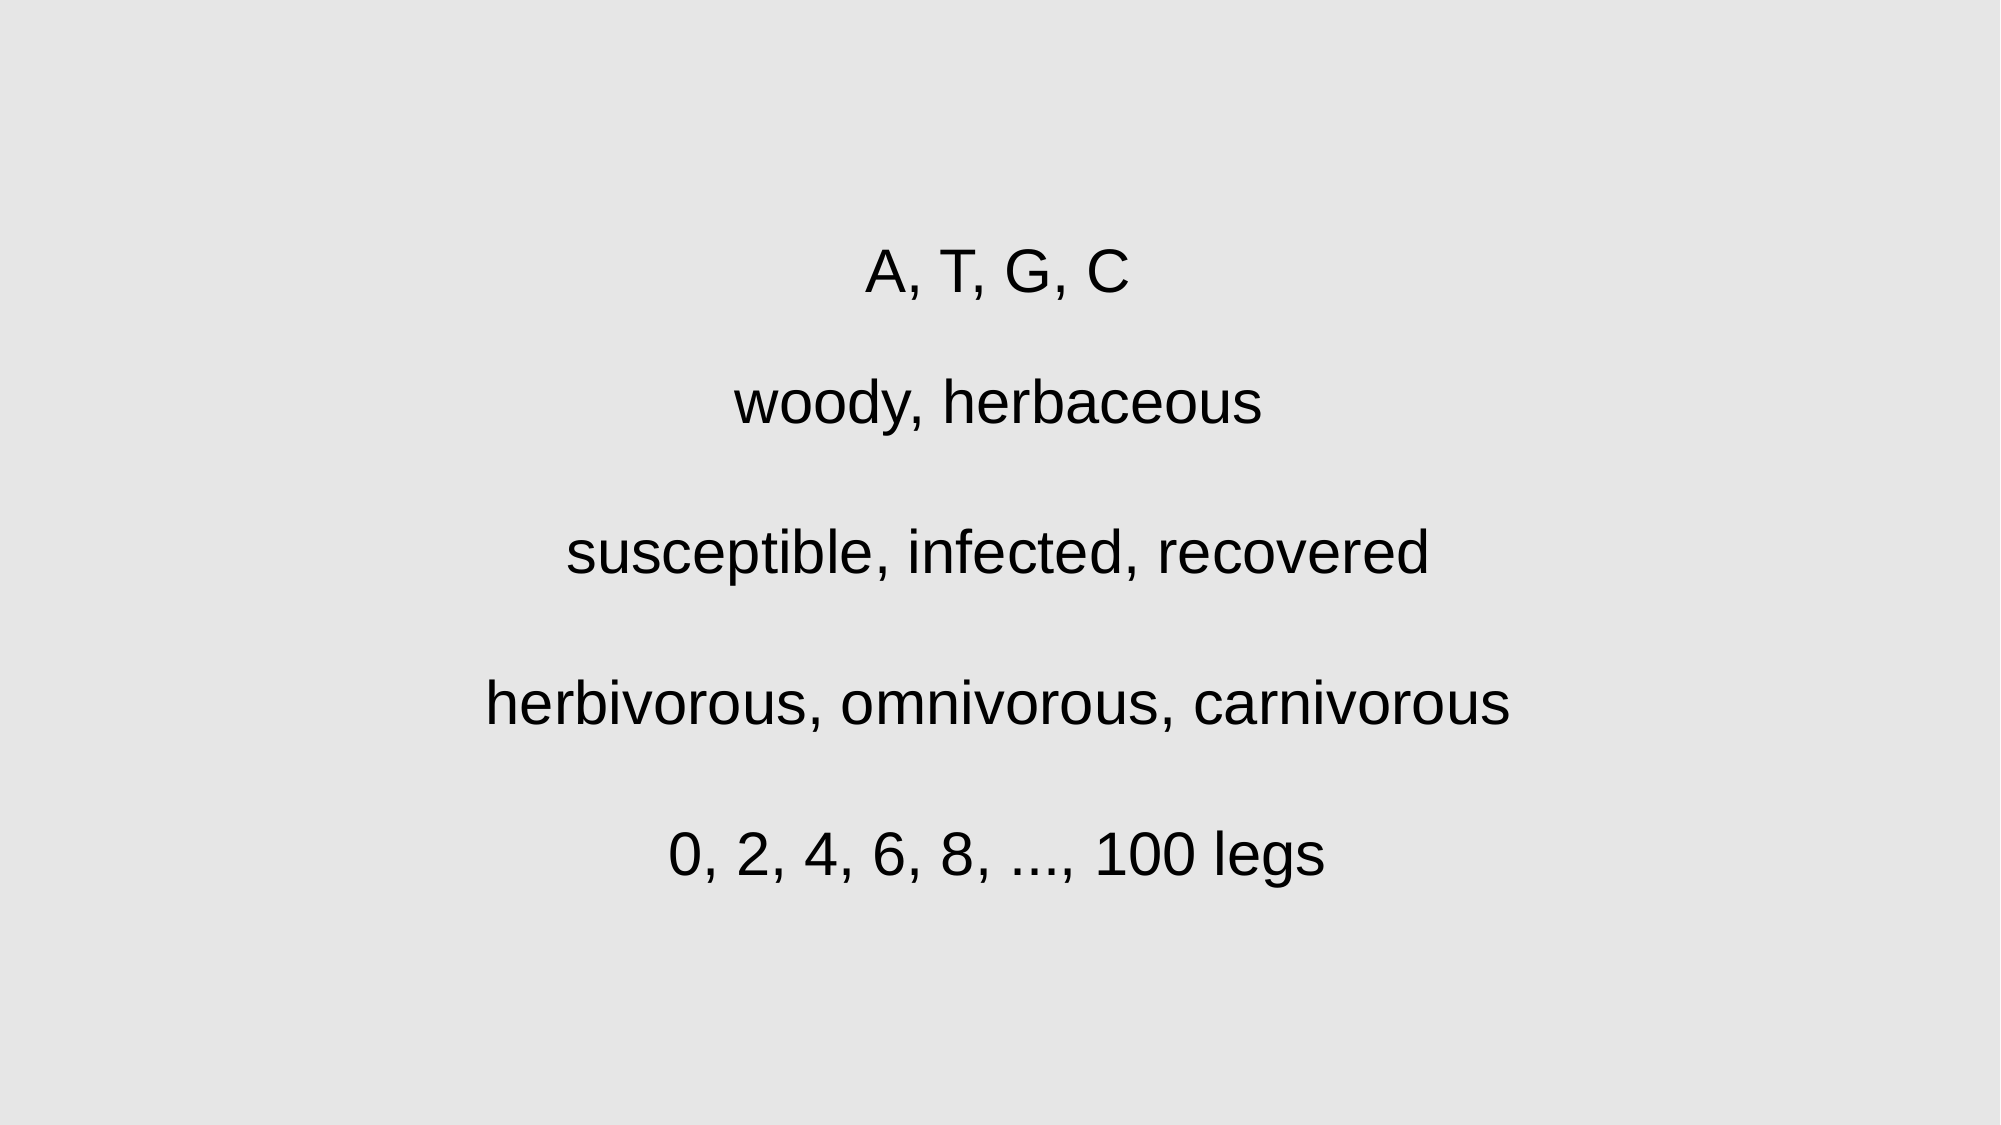

A, T, G, C
woody, herbaceous
susceptible, infected, recovered
herbivorous, omnivorous, carnivorous
0, 2, 4, 6, 8, ..., 100 legs